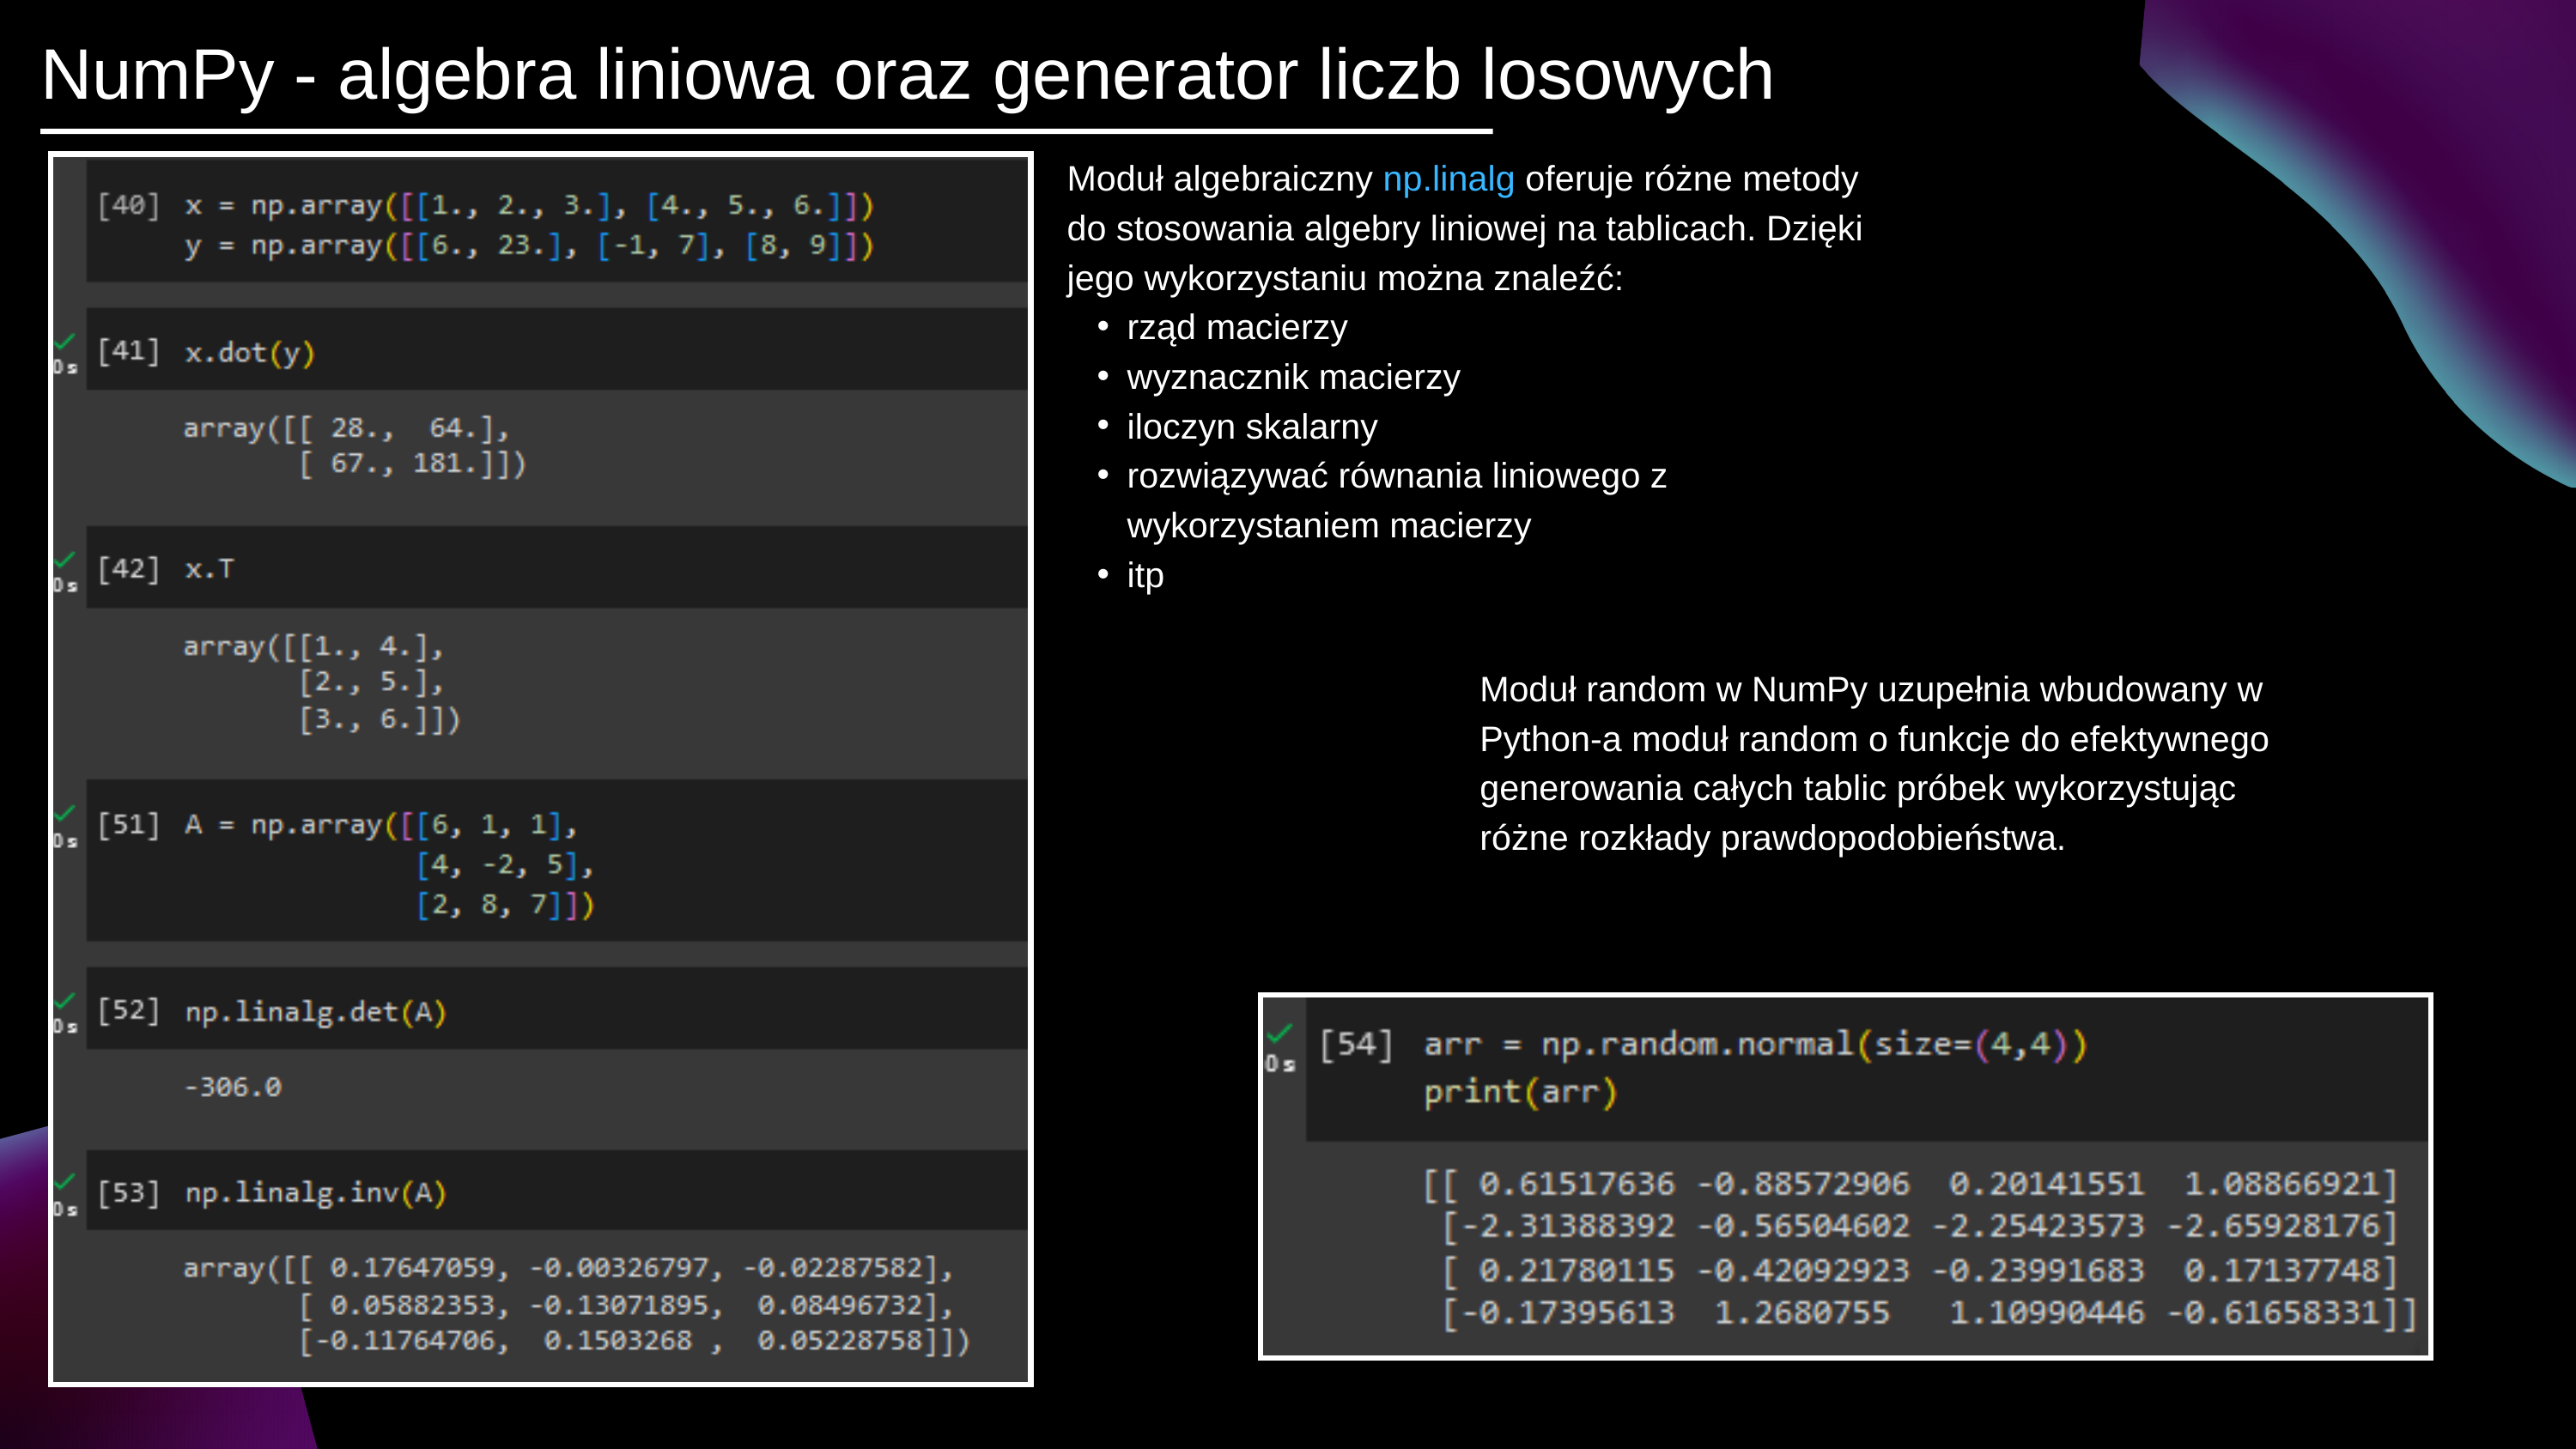

NumPy - algebra liniowa oraz generator liczb losowych

Moduł algebraiczny np.linalg oferuje różne metody do stosowania algebry liniowej na tablicach. Dzięki jego wykorzystaniu można znaleźć:
rząd macierzy
wyznacznik macierzy
iloczyn skalarny
rozwiązywać równania liniowego z wykorzystaniem macierzy
itp

Moduł random w NumPy uzupełnia wbudowany w Python-a moduł random o funkcje do efektywnego generowania całych tablic próbek wykorzystując różne rozkłady prawdopodobieństwa.